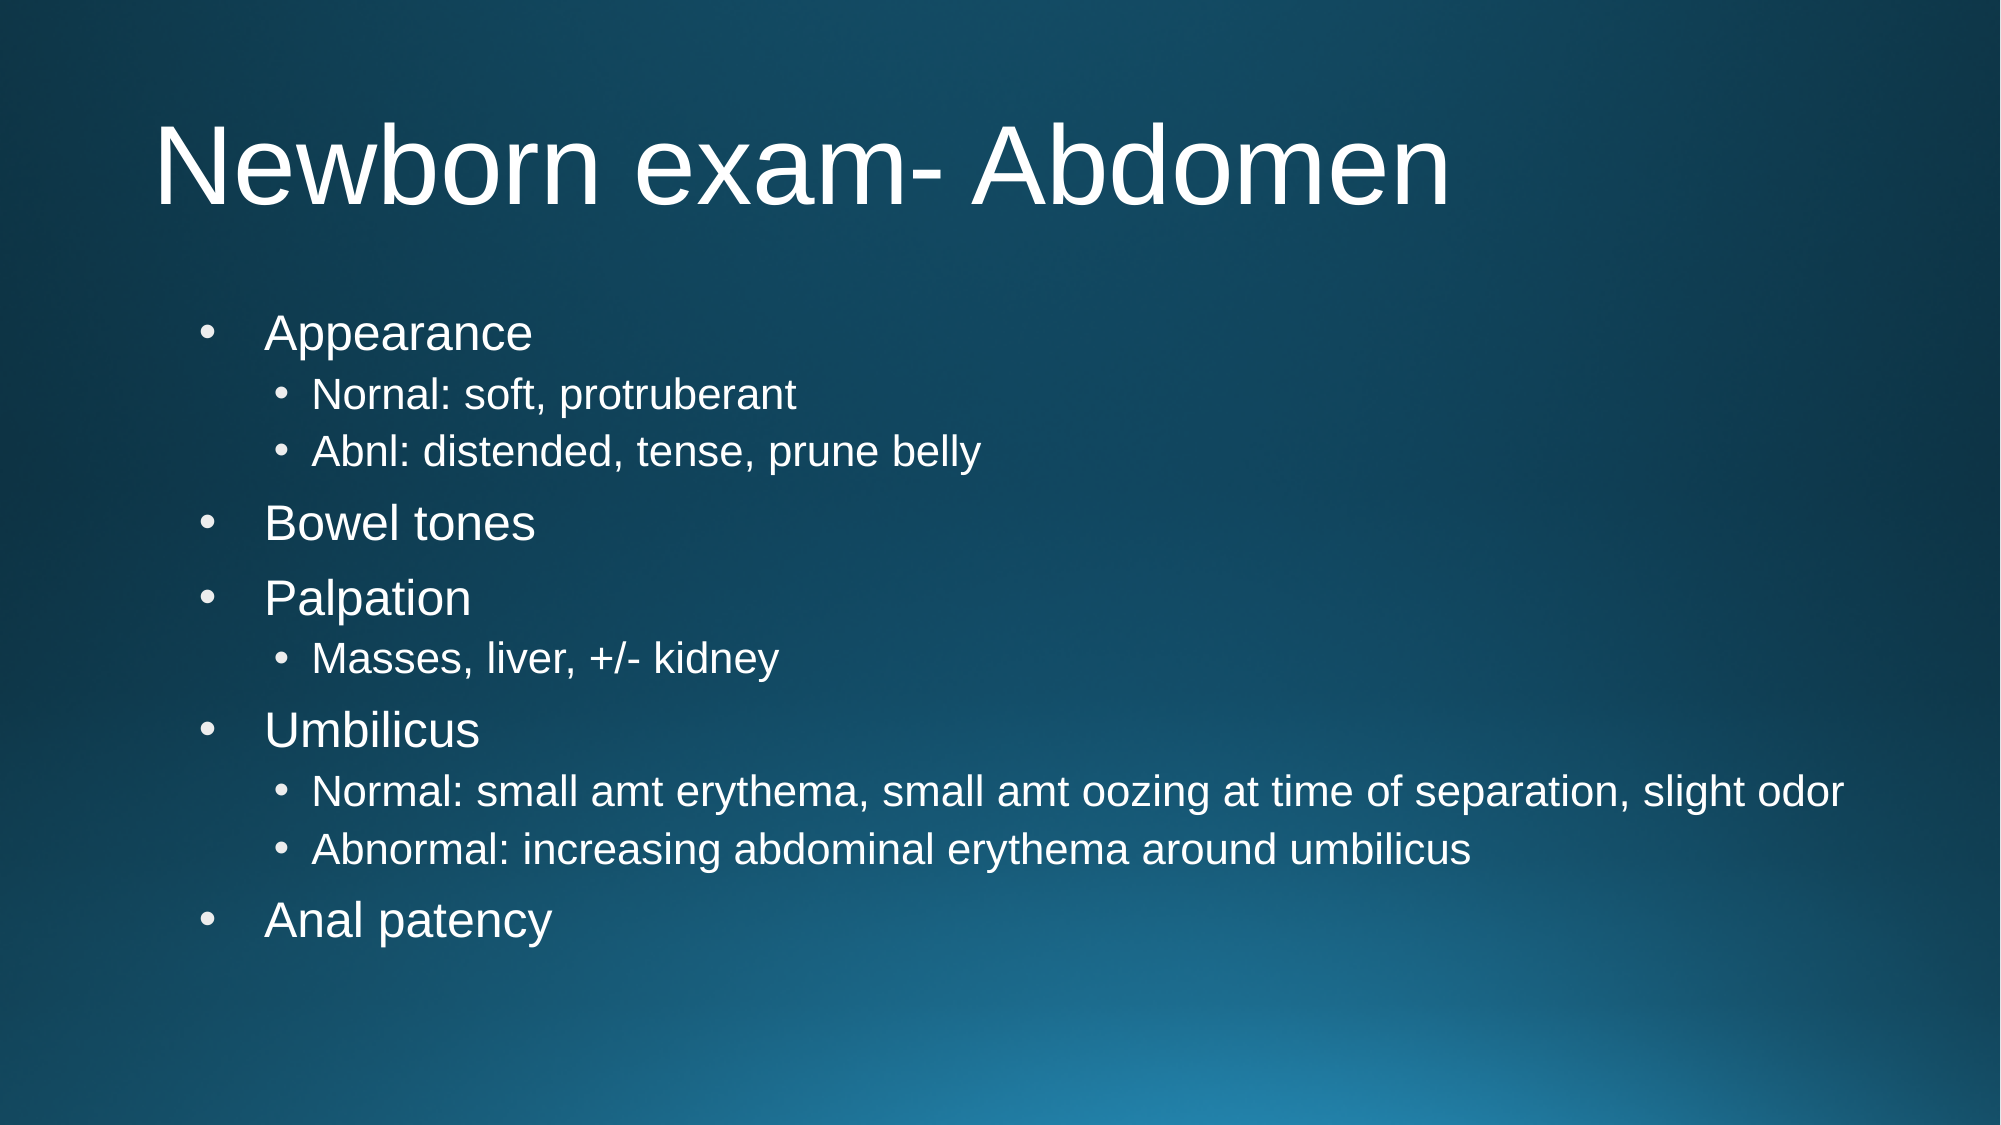

# Newborn exam- Abdomen
Appearance
Nornal: soft, protruberant
Abnl: distended, tense, prune belly
Bowel tones
Palpation
Masses, liver, +/- kidney
Umbilicus
Normal: small amt erythema, small amt oozing at time of separation, slight odor
Abnormal: increasing abdominal erythema around umbilicus
Anal patency